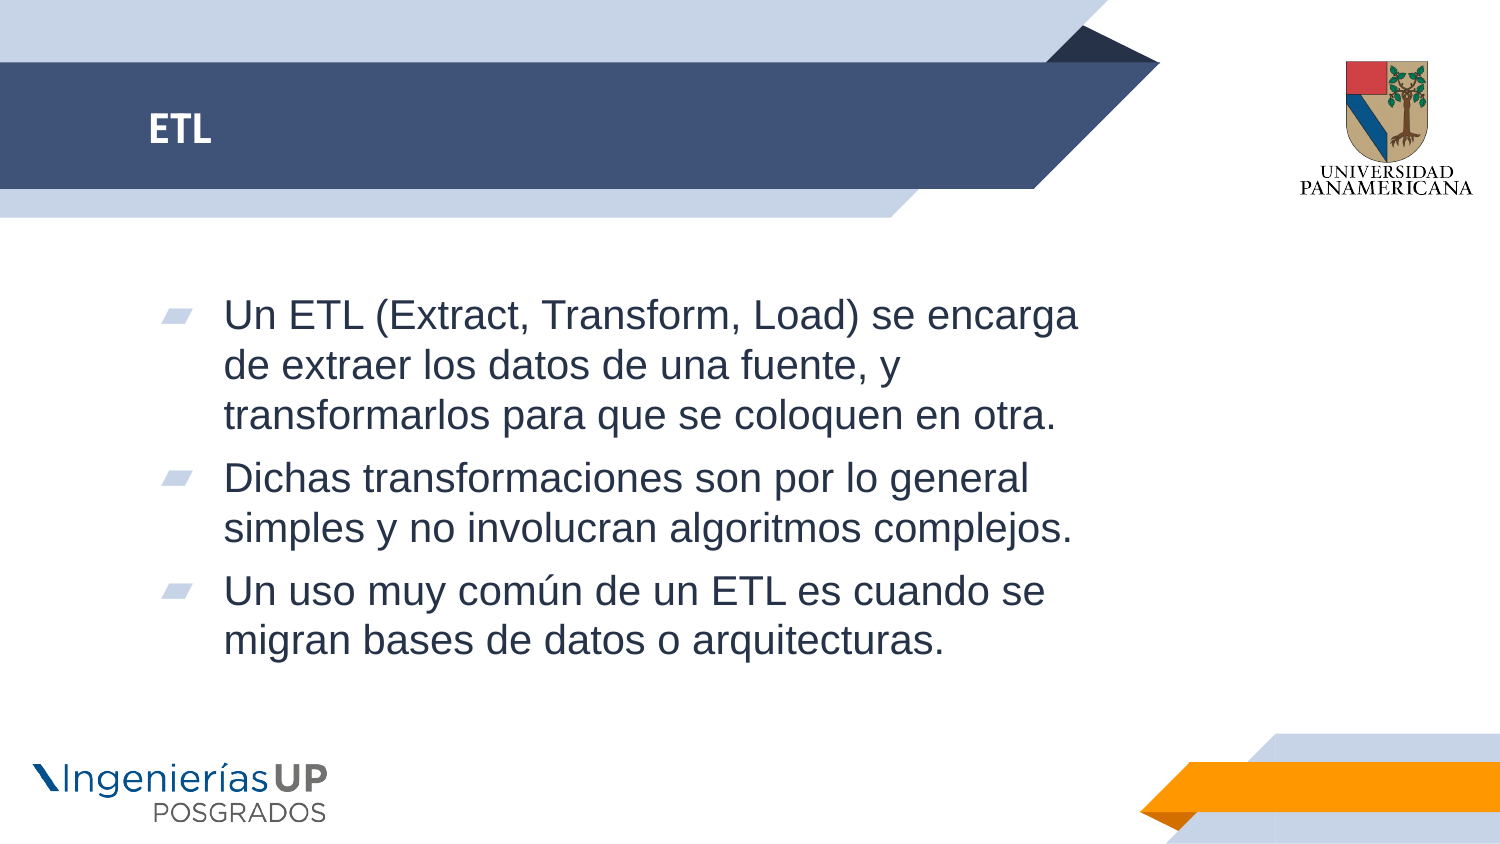

# ETL
Un ETL (Extract, Transform, Load) se encarga de extraer los datos de una fuente, y transformarlos para que se coloquen en otra.
Dichas transformaciones son por lo general simples y no involucran algoritmos complejos.
Un uso muy común de un ETL es cuando se migran bases de datos o arquitecturas.